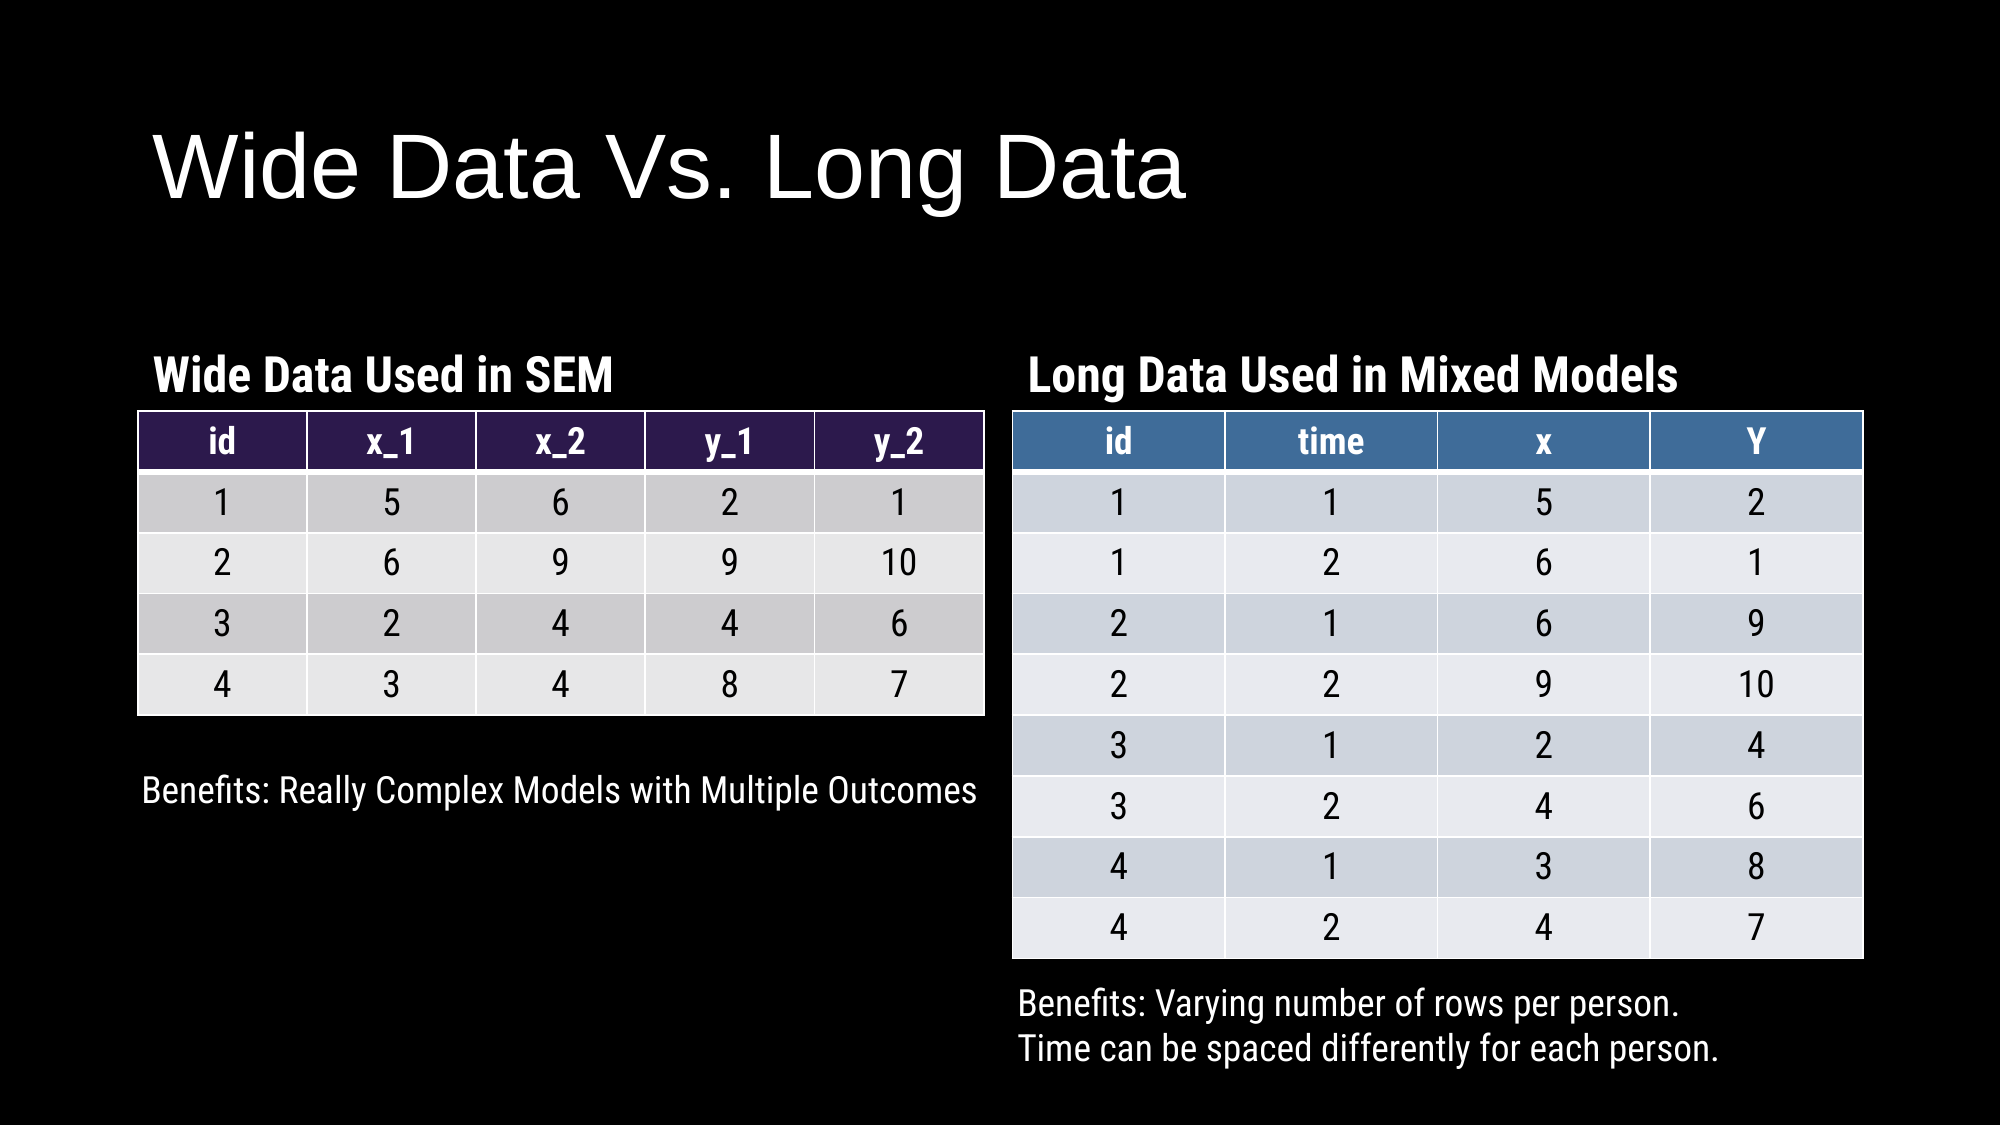

# Wide Data Vs. Long Data
Wide Data Used in SEM
Long Data Used in Mixed Models
| id | x\_1 | x\_2 | y\_1 | y\_2 |
| --- | --- | --- | --- | --- |
| 1 | 5 | 6 | 2 | 1 |
| 2 | 6 | 9 | 9 | 10 |
| 3 | 2 | 4 | 4 | 6 |
| 4 | 3 | 4 | 8 | 7 |
| id | time | x | Y |
| --- | --- | --- | --- |
| 1 | 1 | 5 | 2 |
| 1 | 2 | 6 | 1 |
| 2 | 1 | 6 | 9 |
| 2 | 2 | 9 | 10 |
| 3 | 1 | 2 | 4 |
| 3 | 2 | 4 | 6 |
| 4 | 1 | 3 | 8 |
| 4 | 2 | 4 | 7 |
Benefits: Really Complex Models with Multiple Outcomes
Benefits: Varying number of rows per person.
Time can be spaced differently for each person.